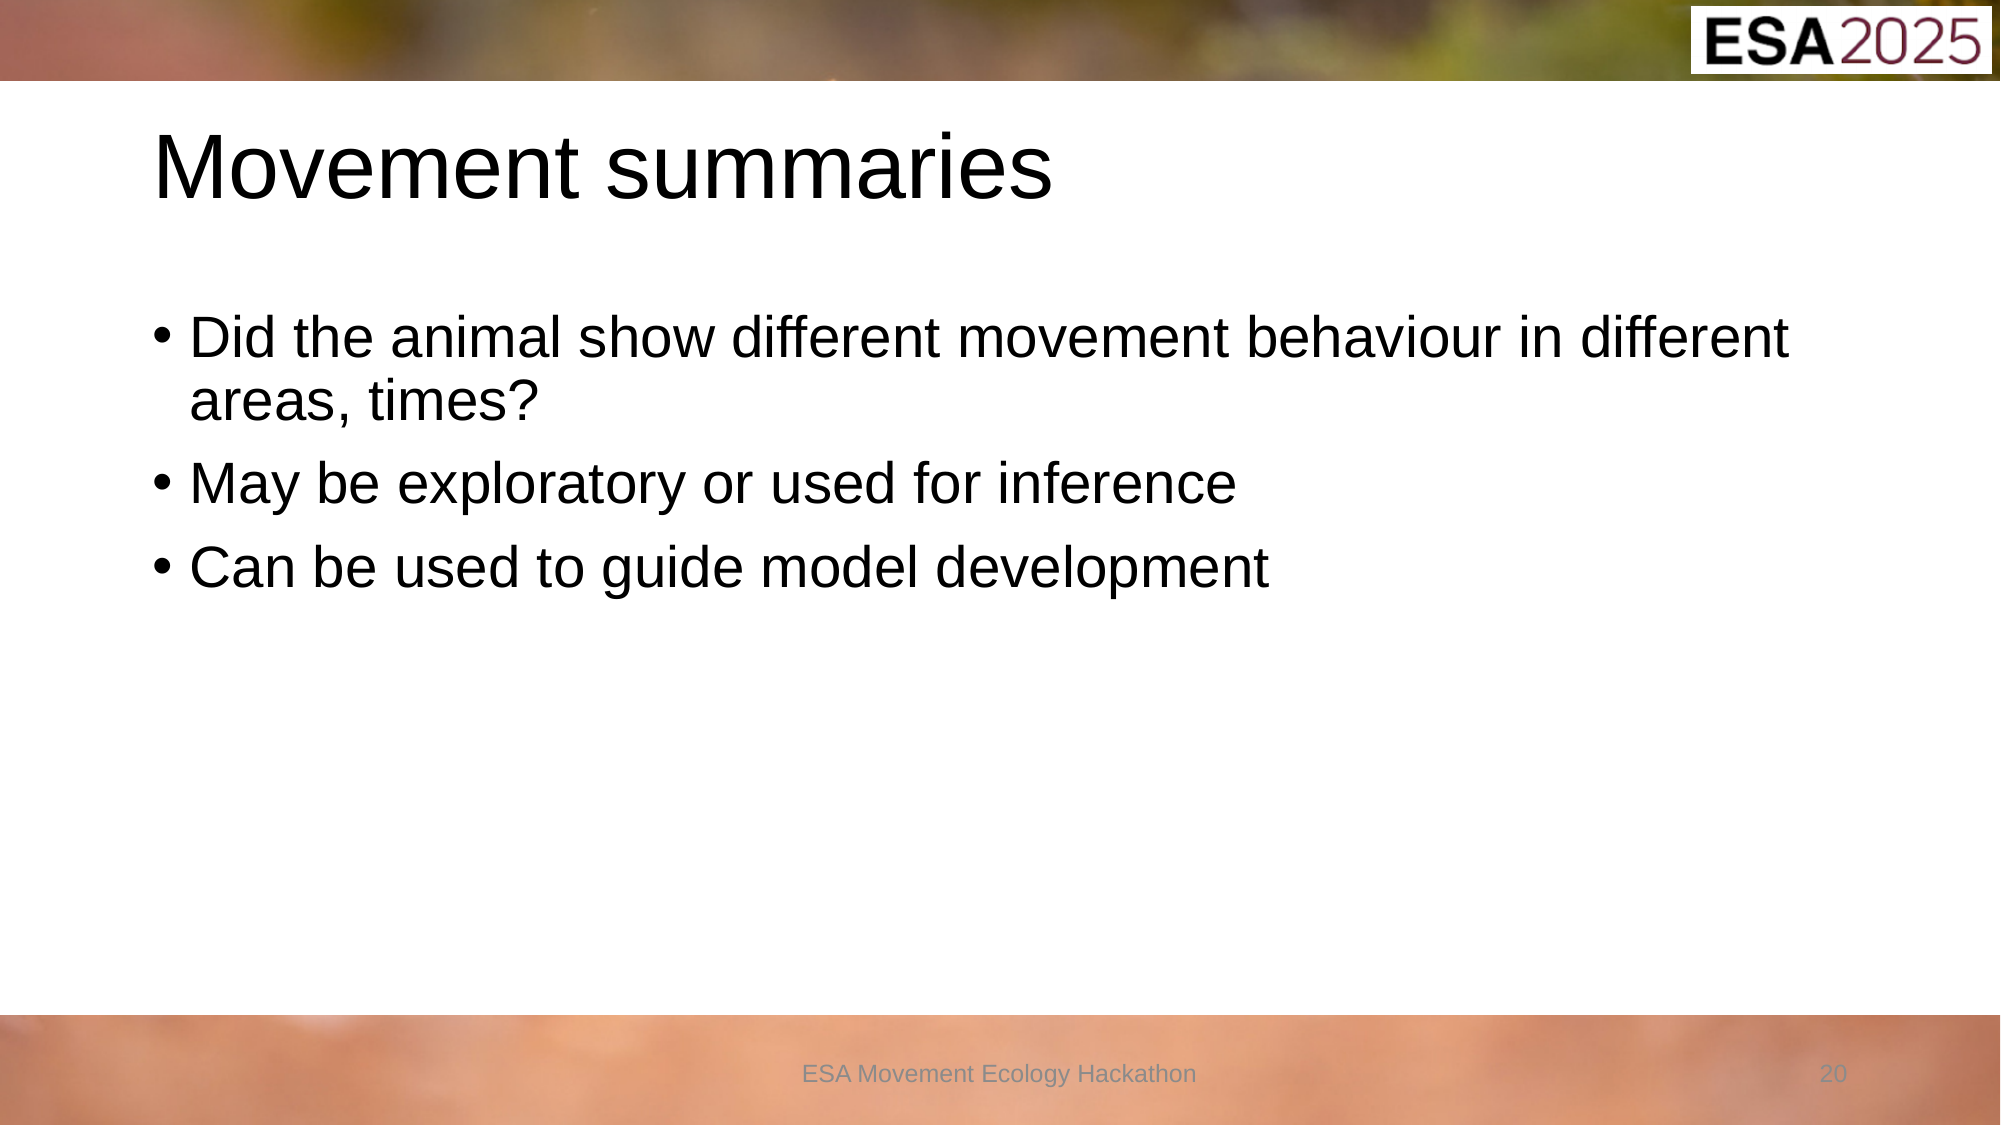

# Movement summaries
Did the animal show different movement behaviour in different areas, times?
May be exploratory or used for inference
Can be used to guide model development
ESA Movement Ecology Hackathon
20